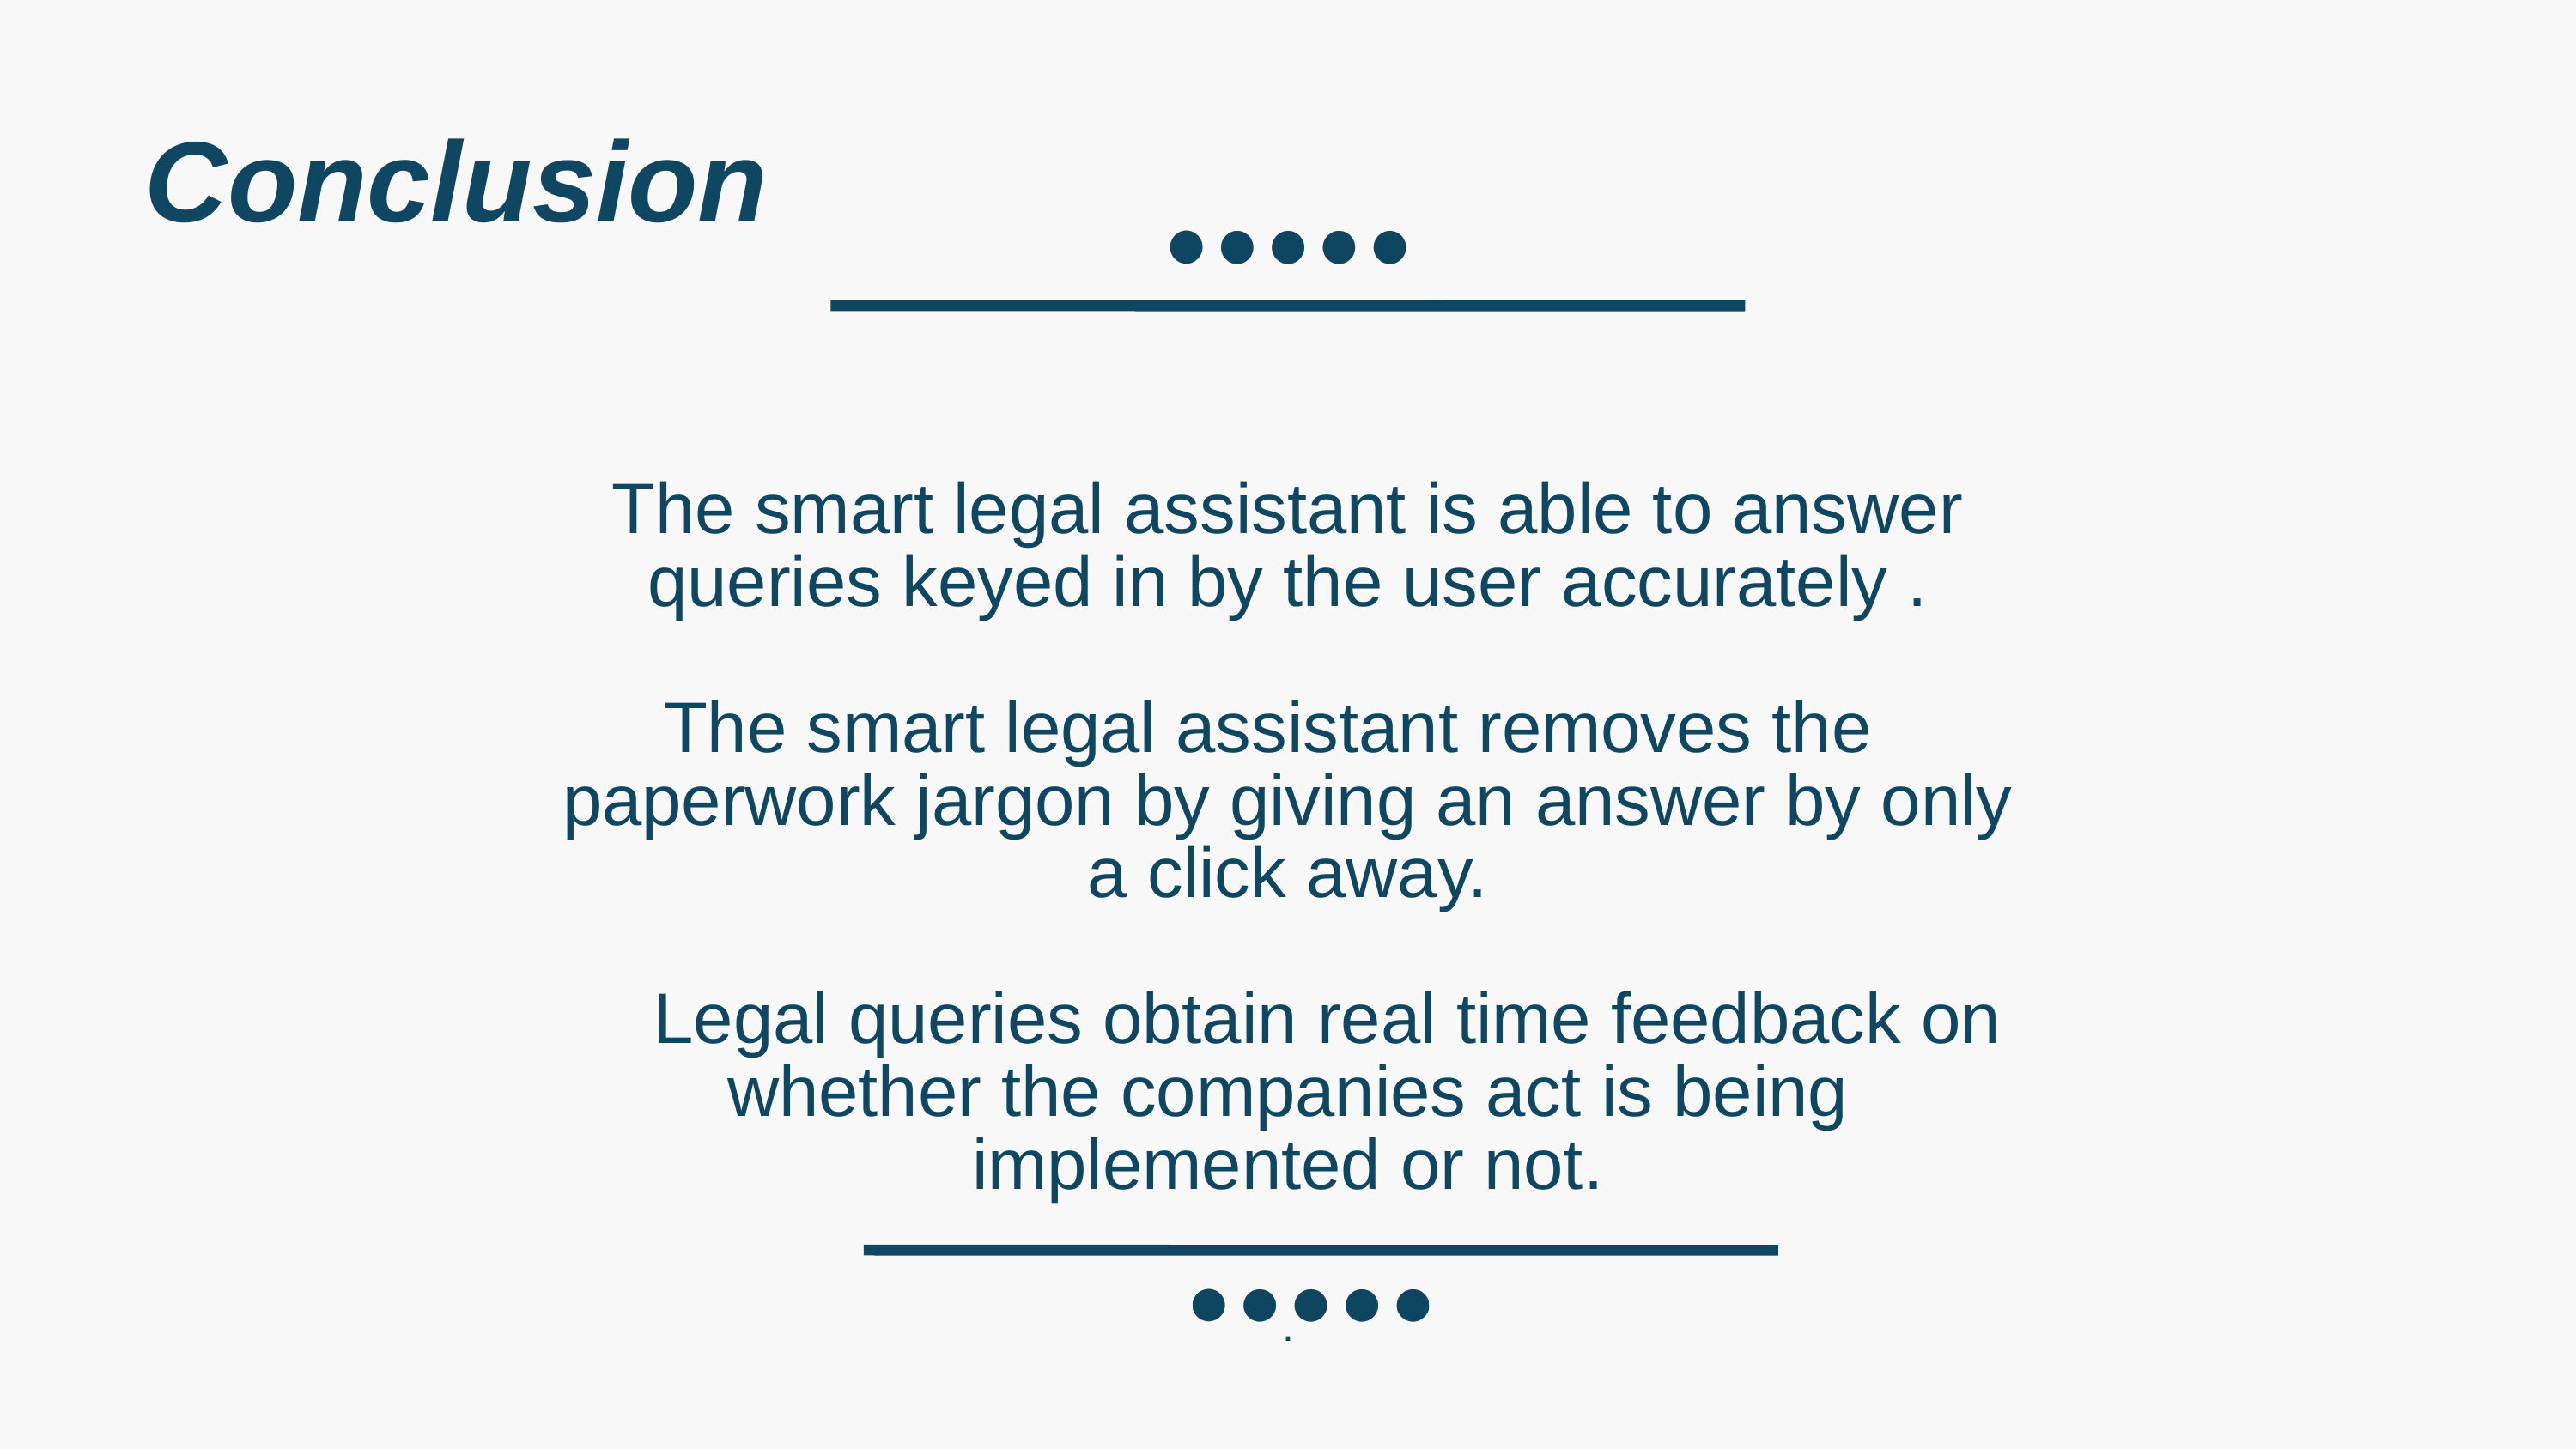

Conclusion

The smart legal assistant is able to answer queries keyed in by the user accurately .

The smart legal assistant removes the   paperwork jargon by giving an answer by only a click away.

    Legal queries obtain real time feedback on whether the companies act is being implemented or not.

.